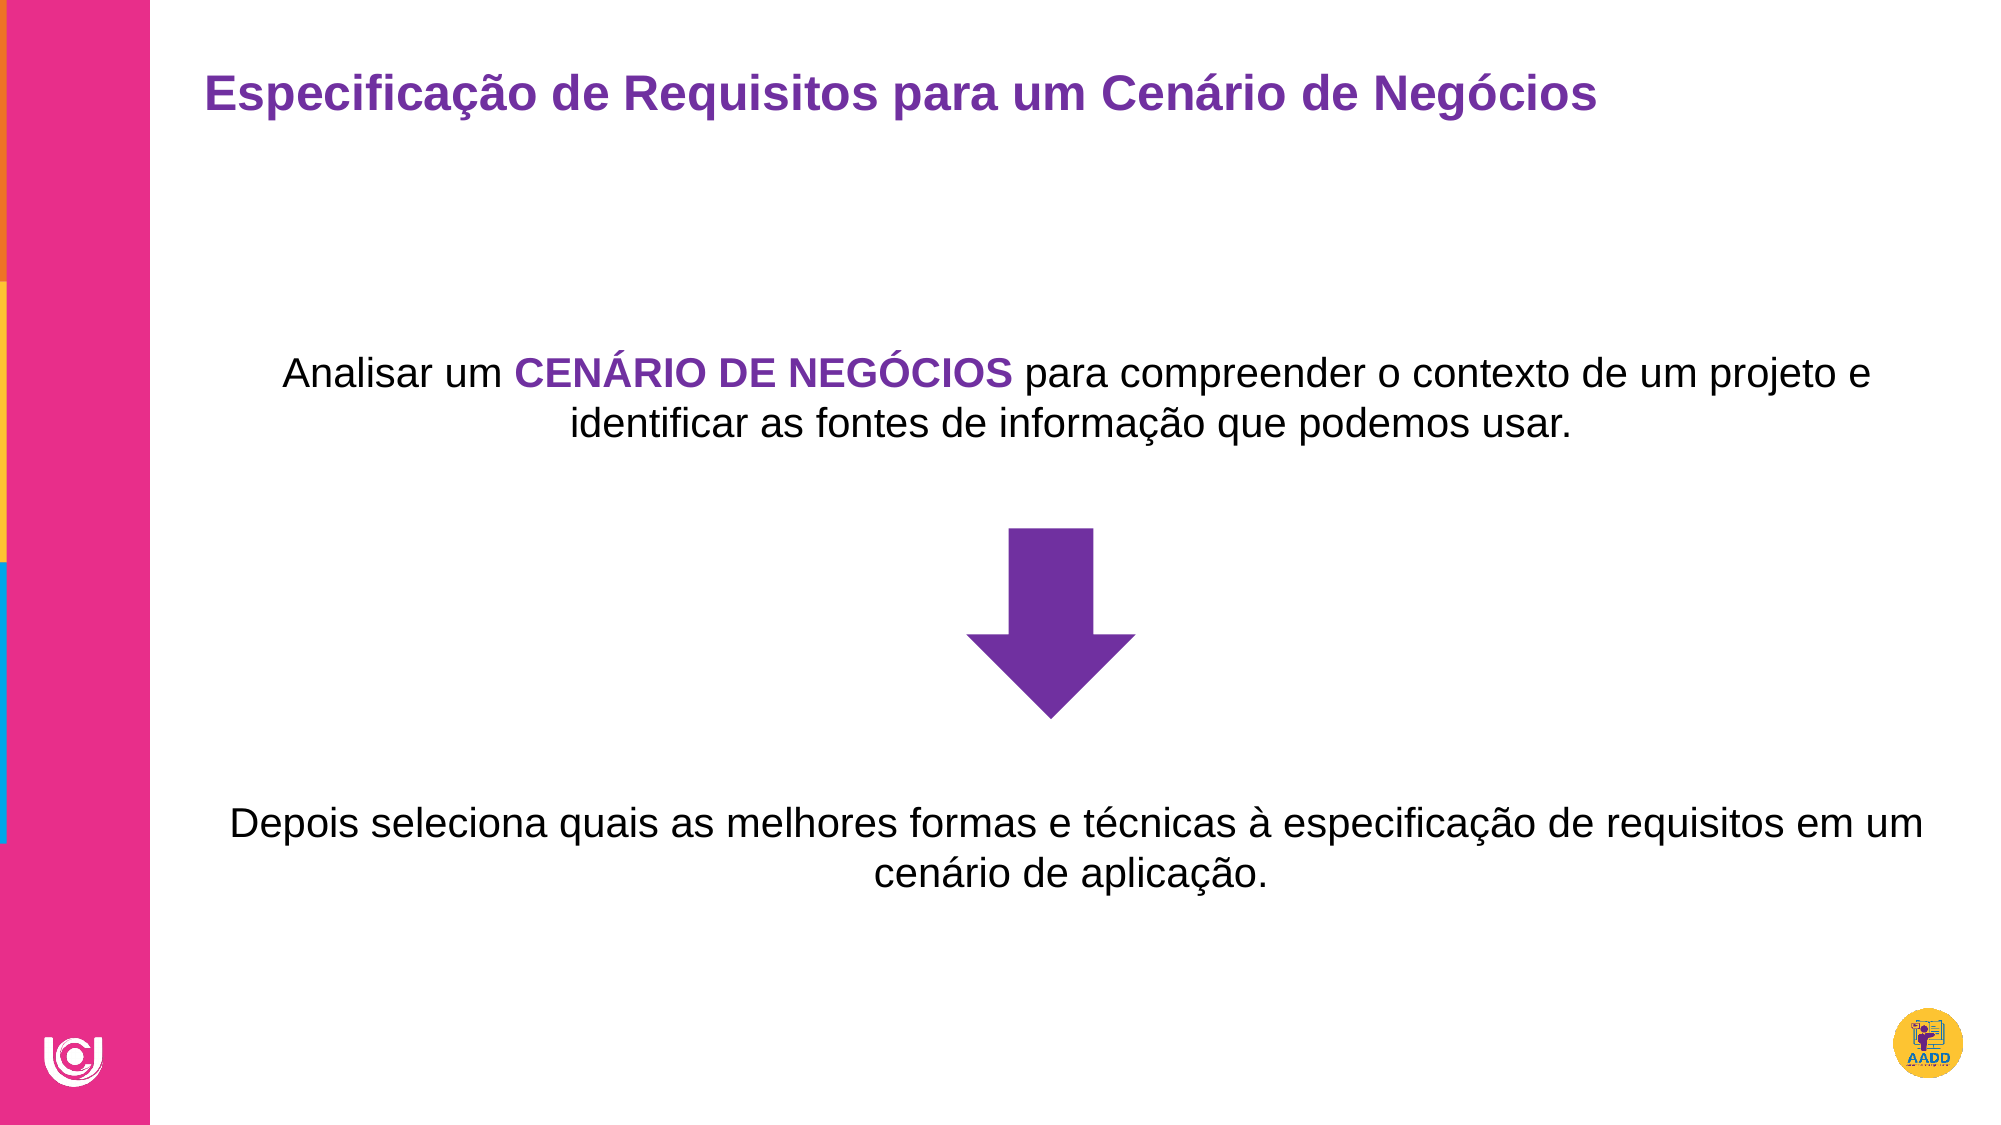

Especificação de Requisitos para um Cenário de Negócios
Analisar um CENÁRIO DE NEGÓCIOS para compreender o contexto de um projeto e identificar as fontes de informação que podemos usar.

Depois seleciona quais as melhores formas e técnicas à especificação de requisitos em um cenário de aplicação.